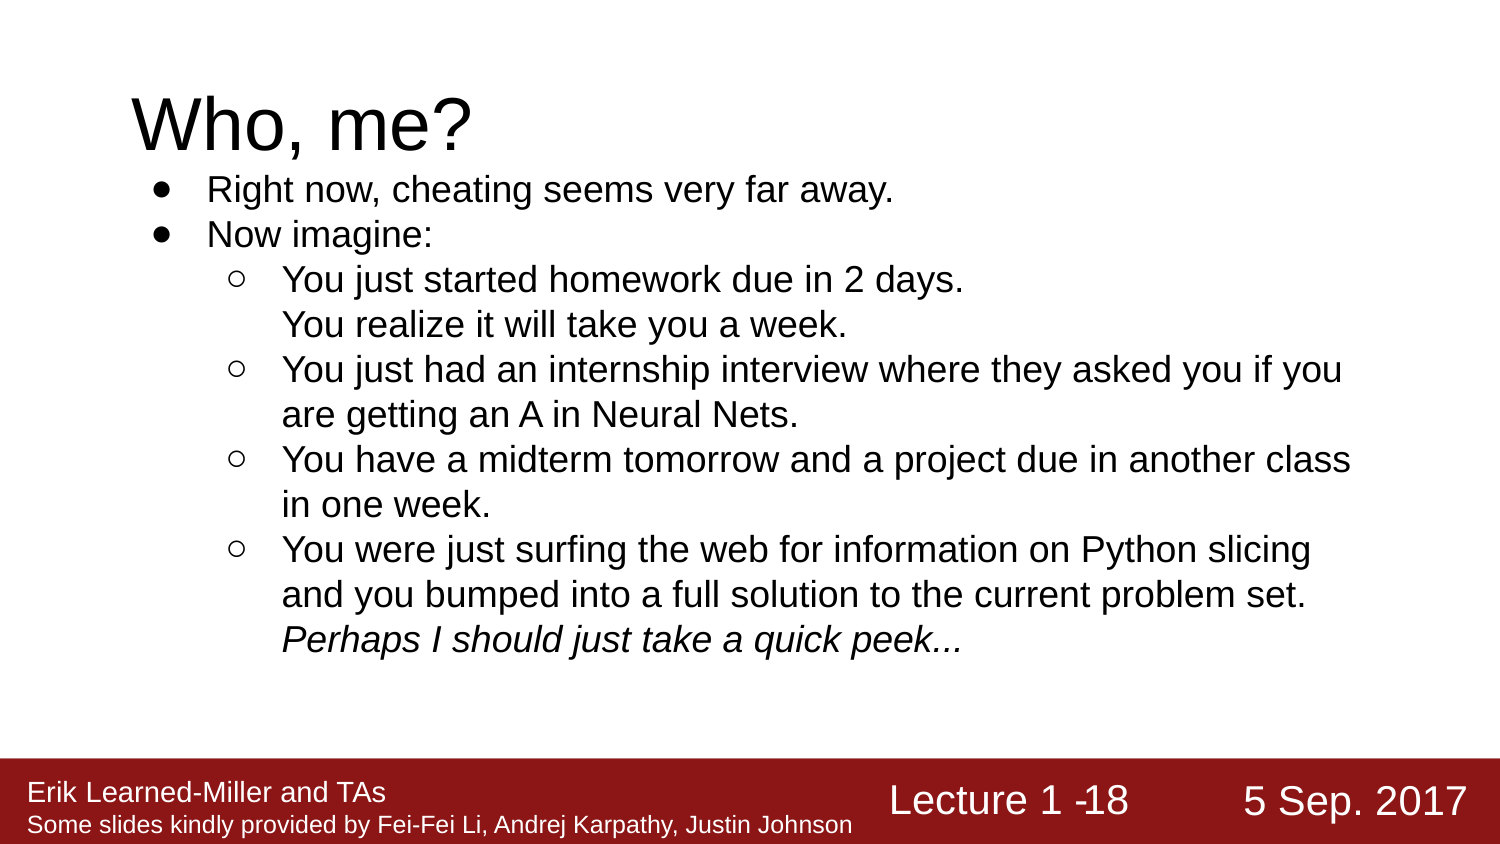

Who, me?
Right now, cheating seems very far away.
Now imagine:
You just started homework due in 2 days.
You realize it will take you a week.
You just had an internship interview where they asked you if you are getting an A in Neural Nets.
You have a midterm tomorrow and a project due in another class in one week.
You were just surfing the web for information on Python slicing and you bumped into a full solution to the current problem set.
Perhaps I should just take a quick peek...

18